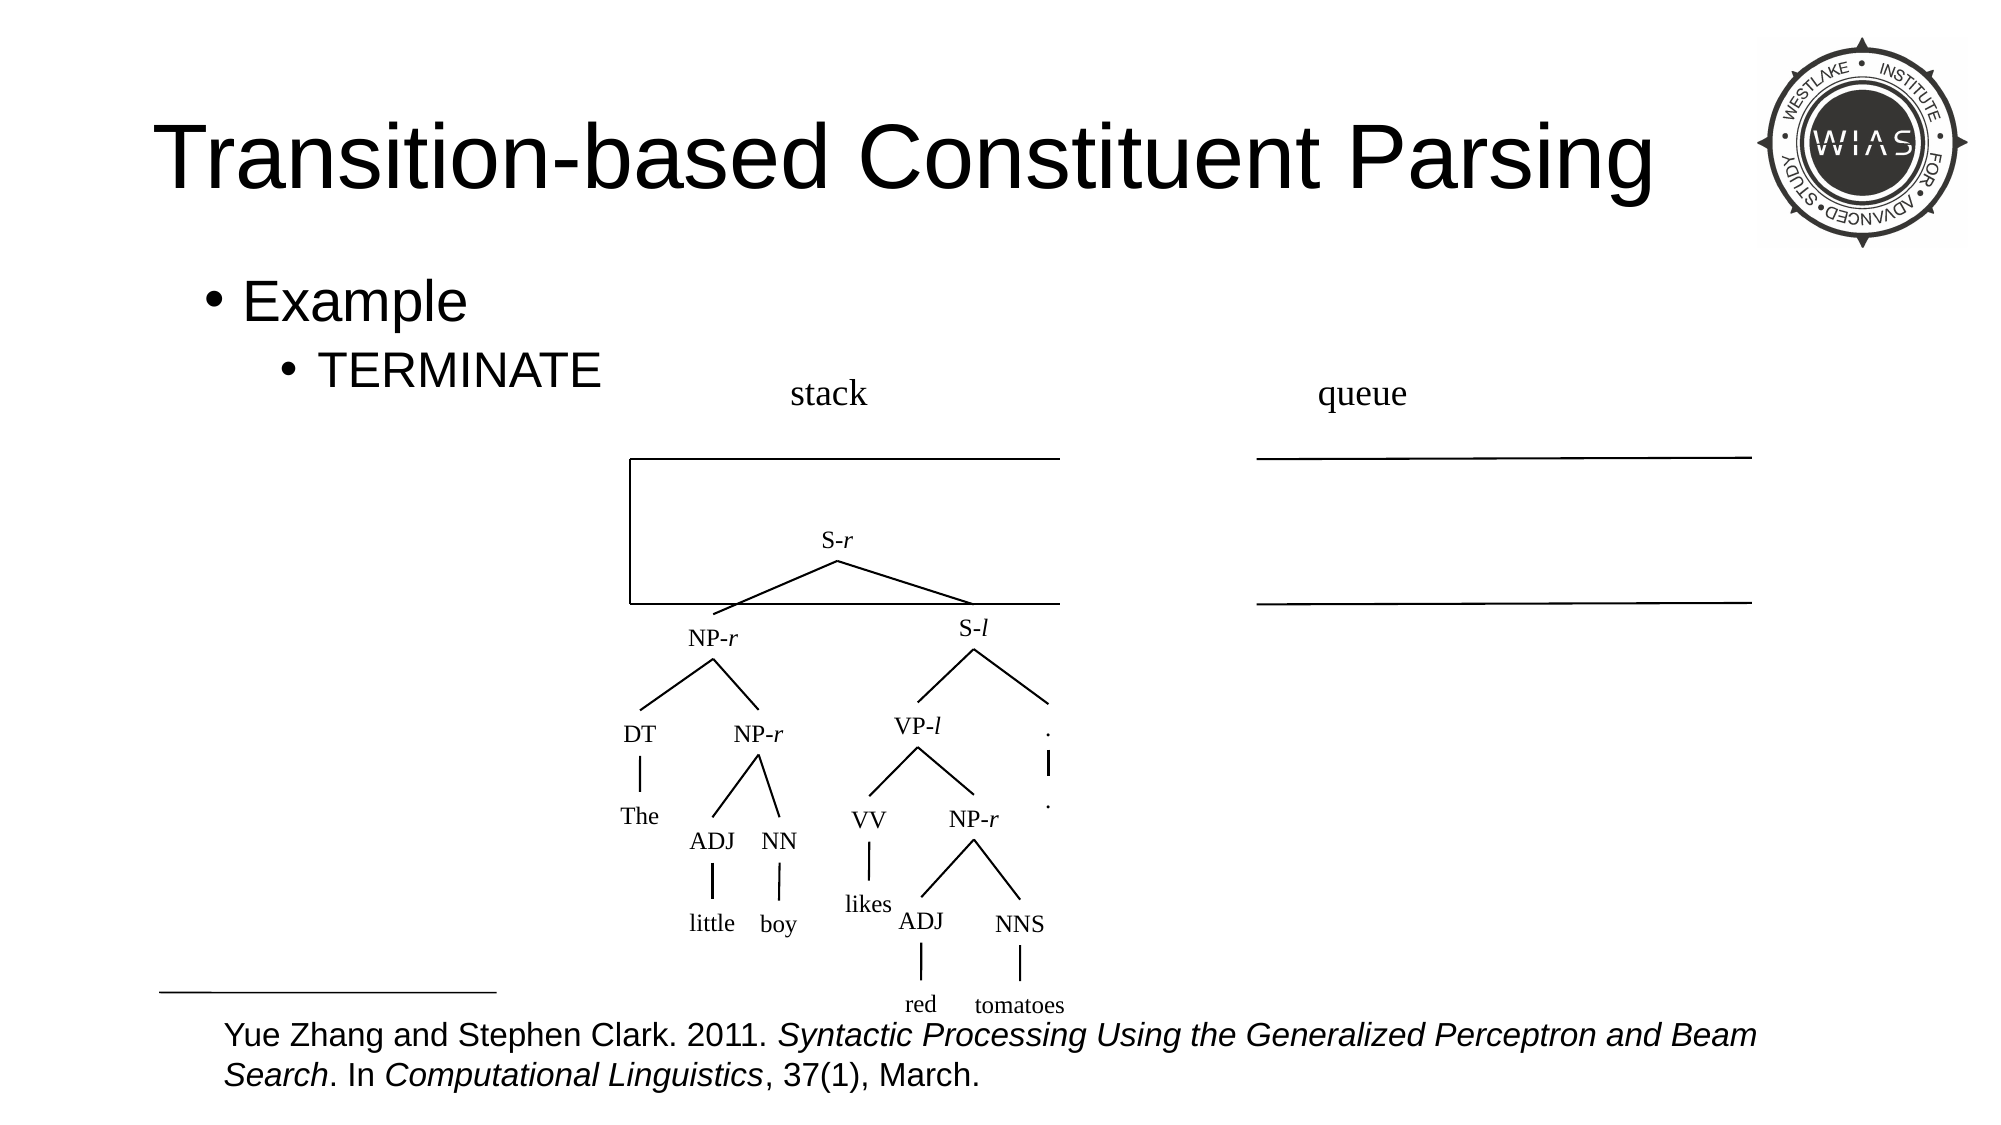

# Constituent Parsing
Transition-based Constituent Parsing
Example
TERMINATE
stack
queue
S-r
S-l
NP-r
VP-l
.
NP-r
DT
.
The
NP-r
VV
NN
ADJ
likes
ADJ
little
NNS
boy
red
tomatoes

Yue Zhang and Stephen Clark. 2011. Syntactic Processing Using the Generalized Perceptron and Beam Search. In Computational Linguistics, 37(1), March.